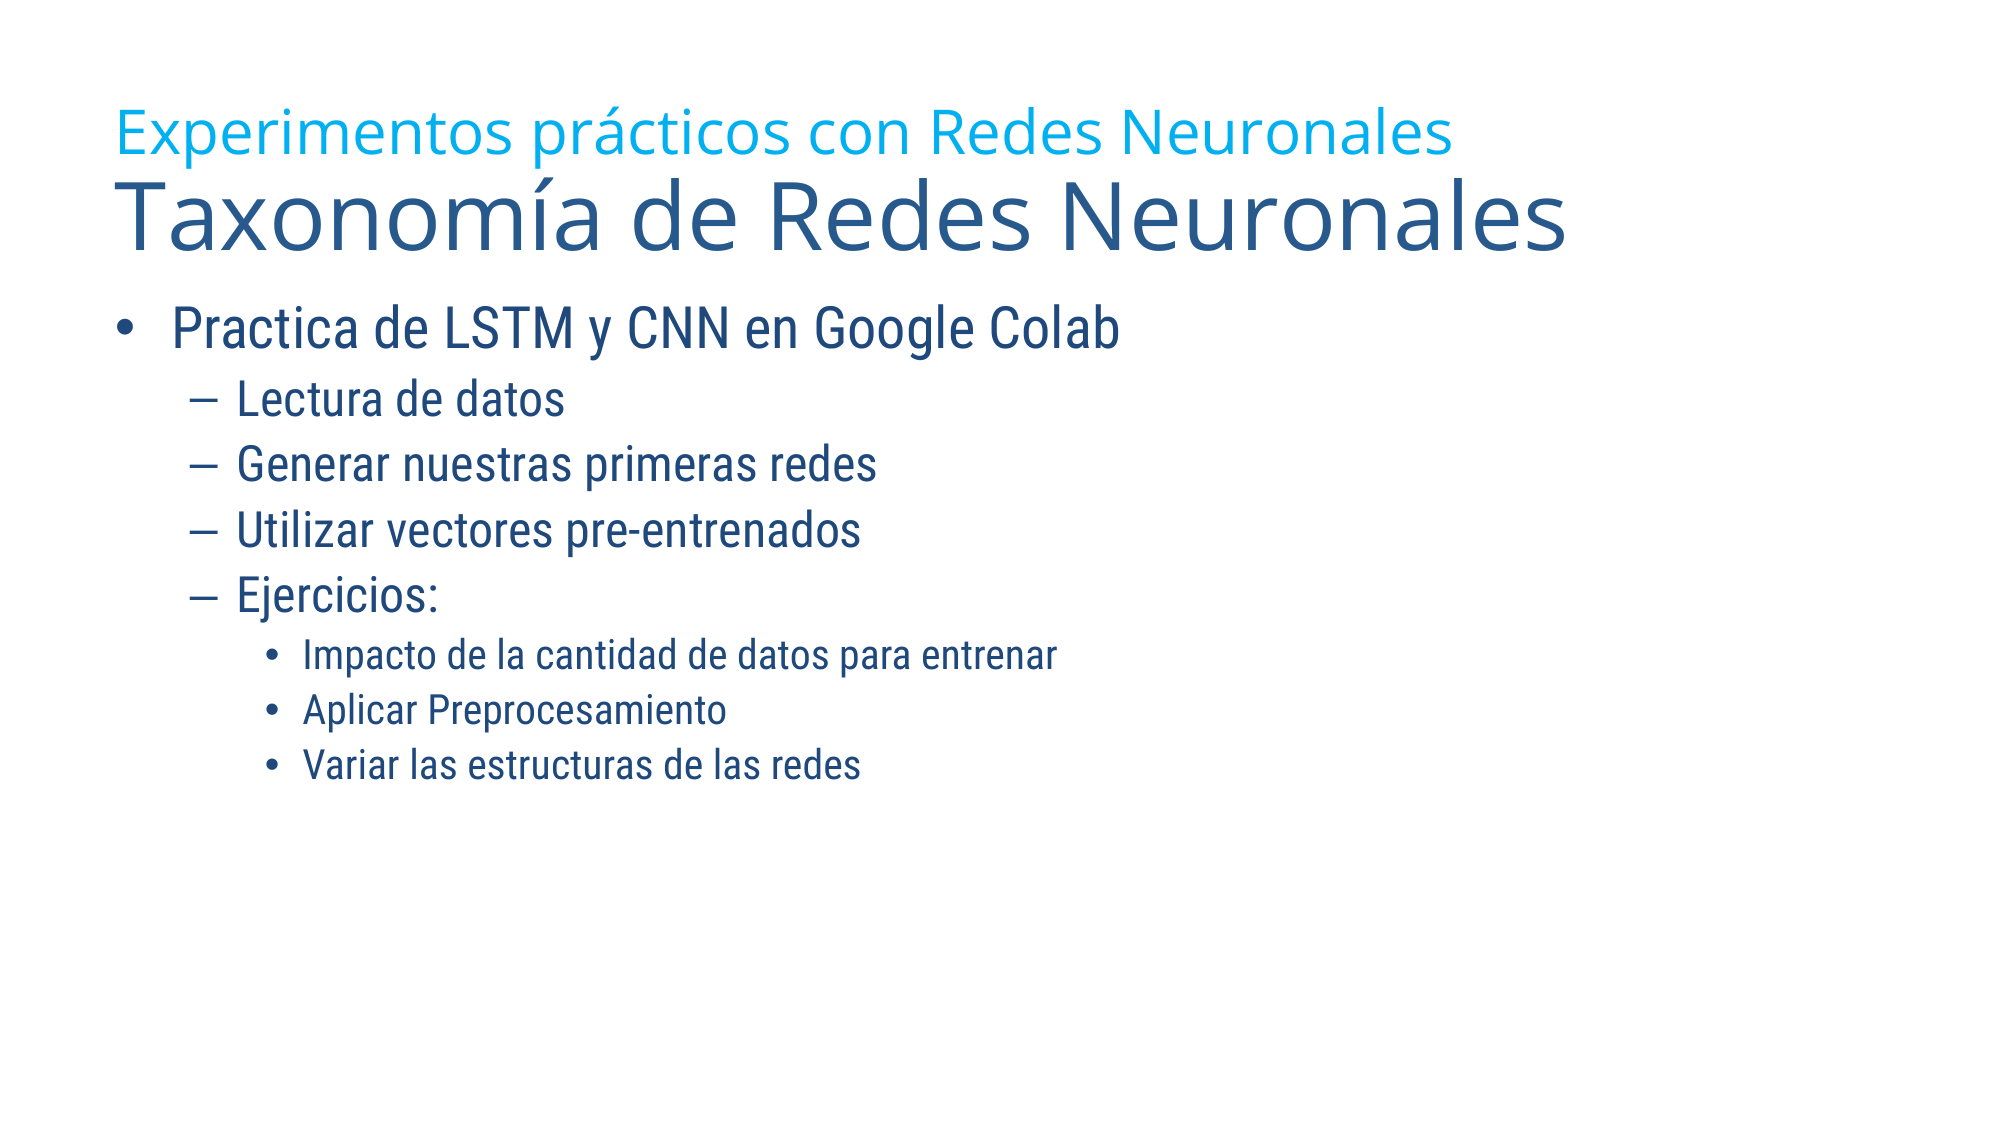

Experimentos prácticos con Redes Neuronales
# Taxonomía de Redes Neuronales
Practica de LSTM y CNN en Google Colab
Lectura de datos
Generar nuestras primeras redes
Utilizar vectores pre-entrenados
Ejercicios:
Impacto de la cantidad de datos para entrenar
Aplicar Preprocesamiento
Variar las estructuras de las redes